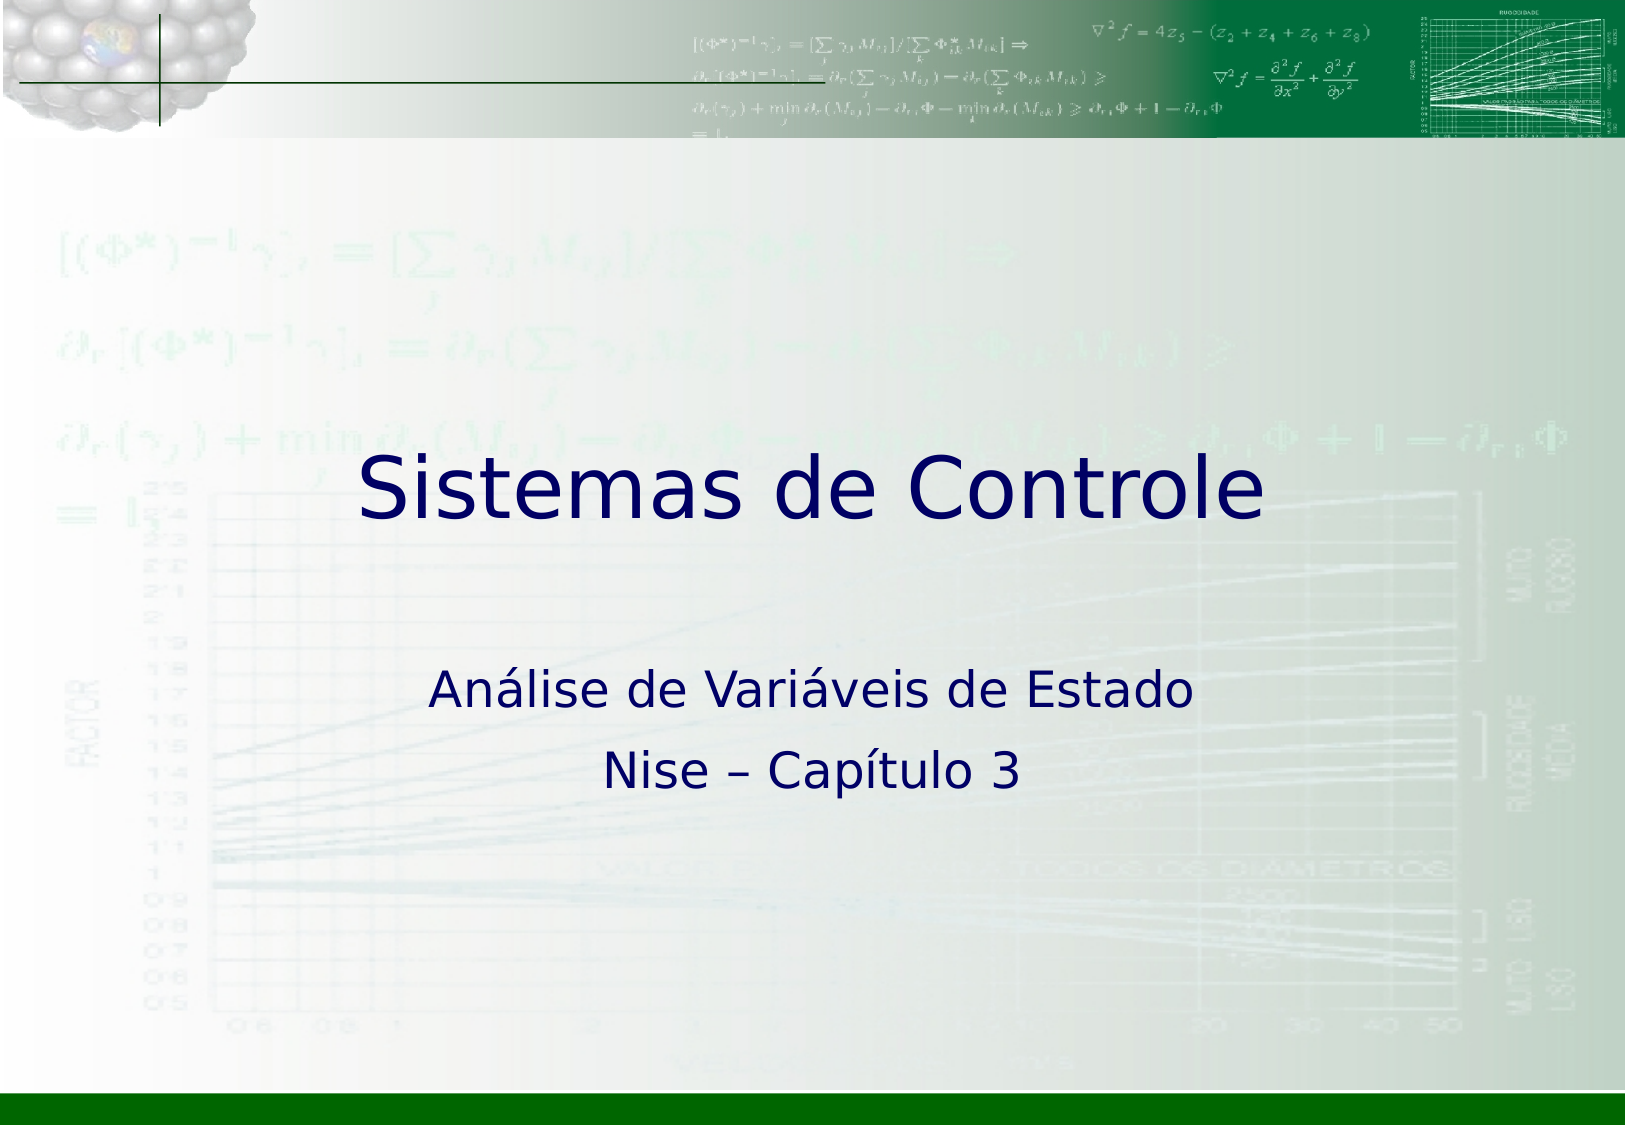

# Sistemas de Controle
Análise de Variáveis de Estado
Nise – Capítulo 3